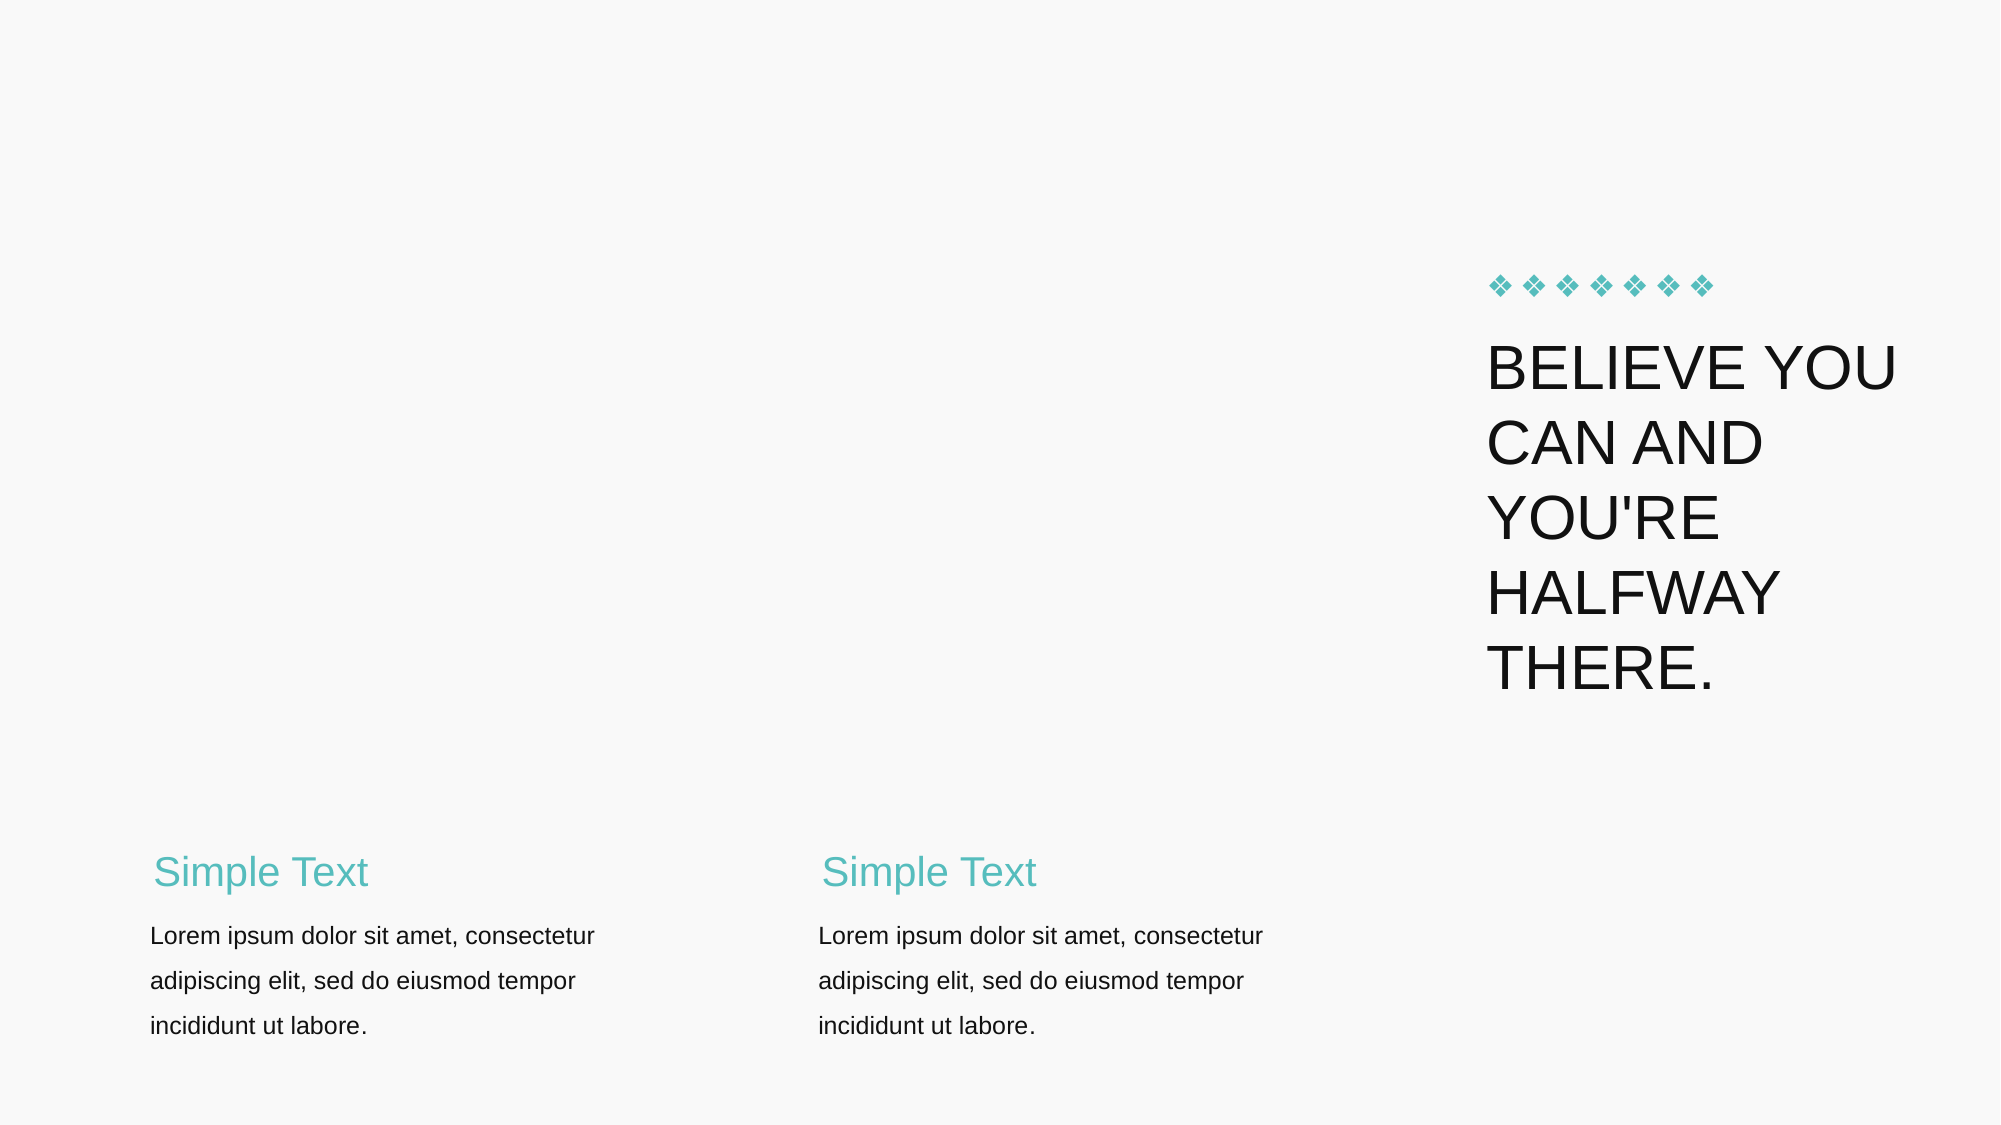

❖
❖
❖
❖
❖
❖
❖
BELIEVE YOU CAN AND YOU'RE HALFWAY THERE.
Simple Text
Simple Text
Lorem ipsum dolor sit amet, consectetur adipiscing elit, sed do eiusmod tempor incididunt ut labore.
Lorem ipsum dolor sit amet, consectetur adipiscing elit, sed do eiusmod tempor incididunt ut labore.